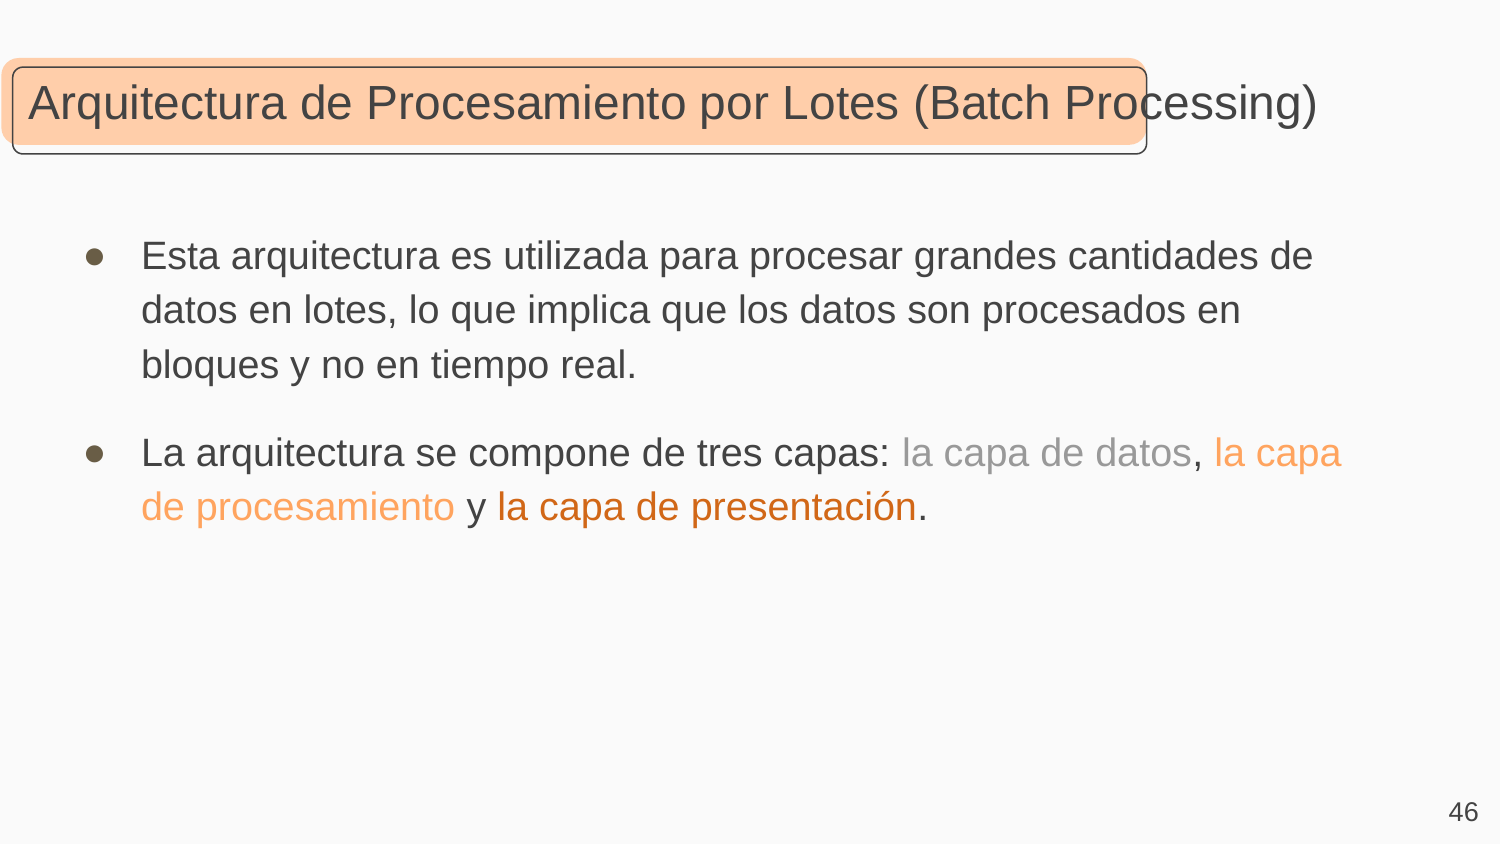

Arquitectura de Procesamiento por Lotes (Batch Processing)

Esta arquitectura es utilizada para procesar grandes cantidades de datos en lotes, lo que implica que los datos son procesados en bloques y no en tiempo real.
La arquitectura se compone de tres capas: la capa de datos, la capa de procesamiento y la capa de presentación.

46